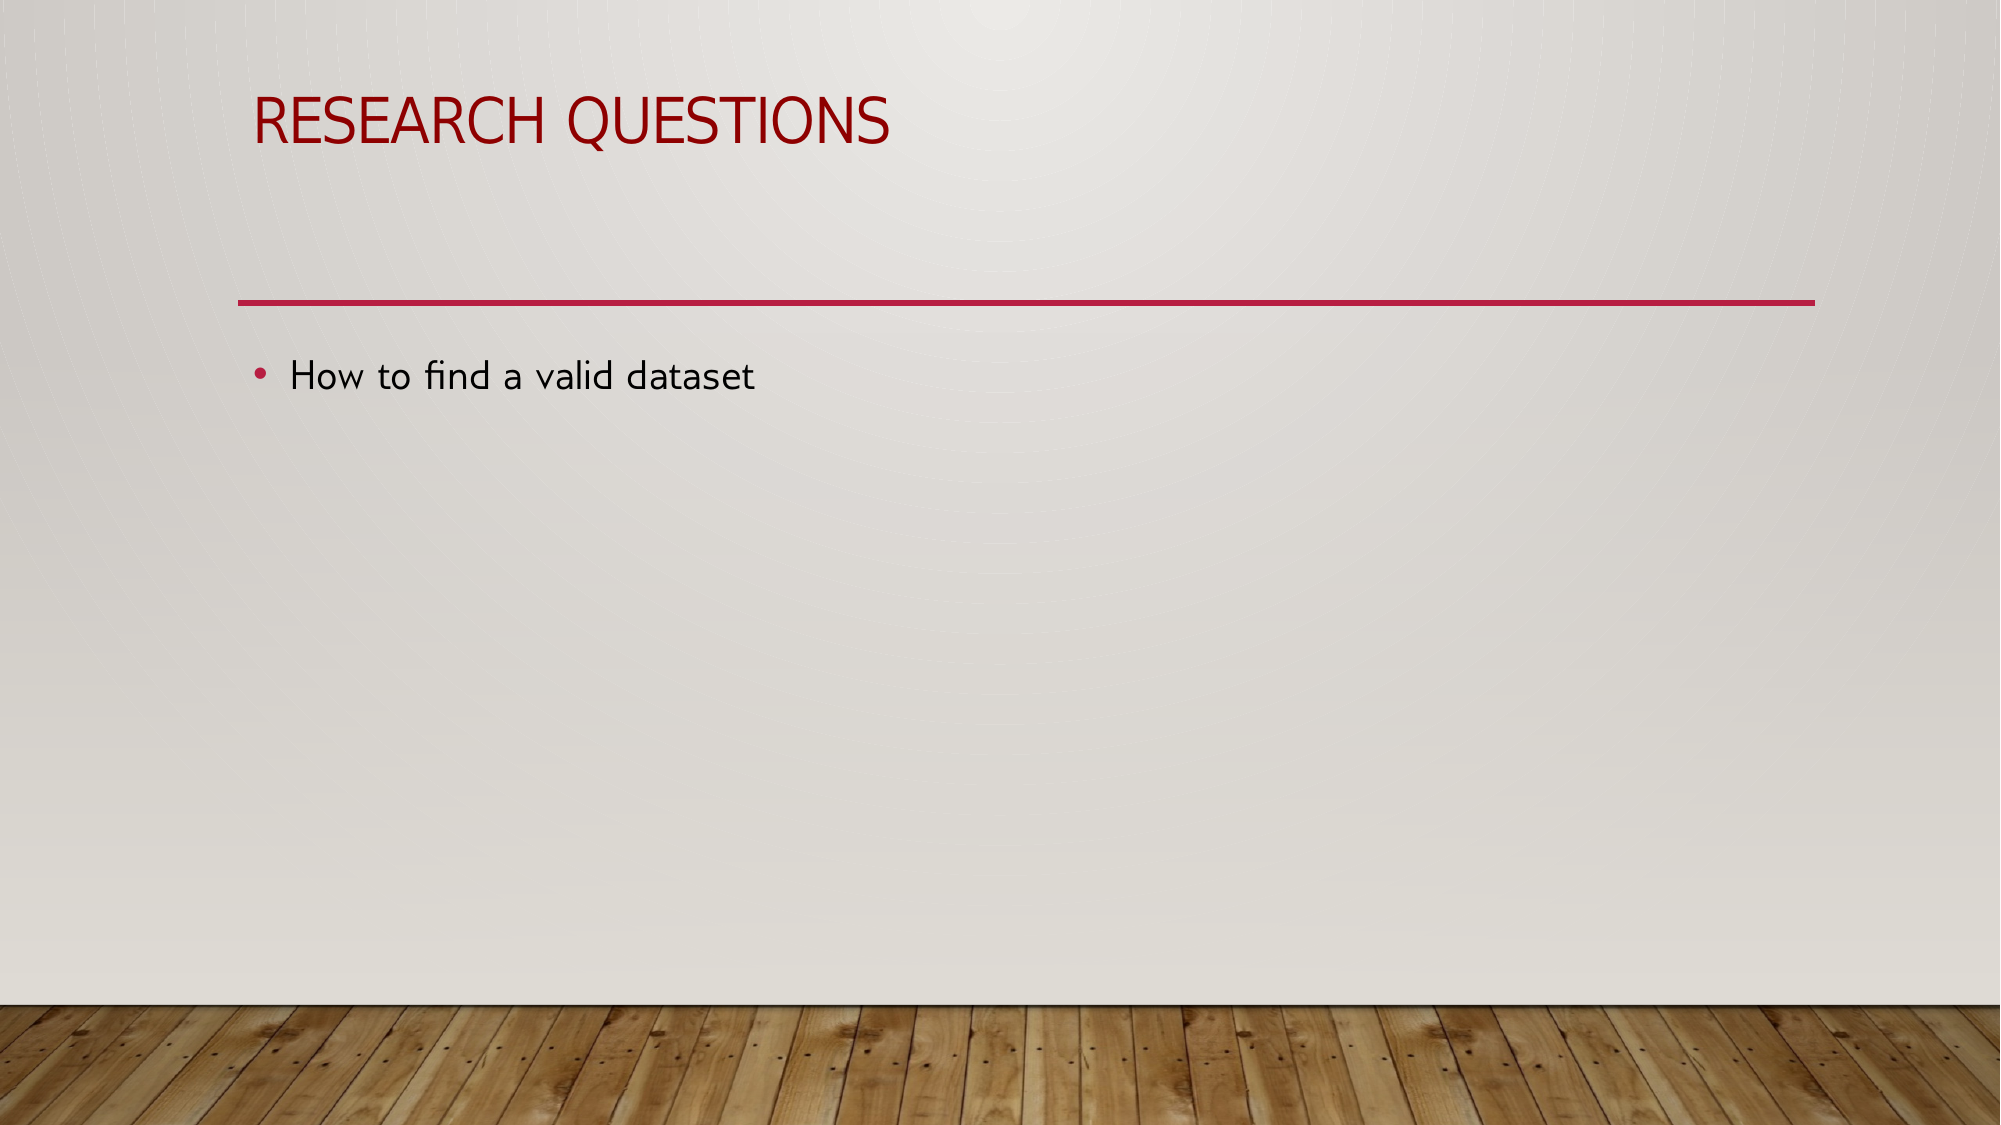

# Research questions
How to find a valid dataset